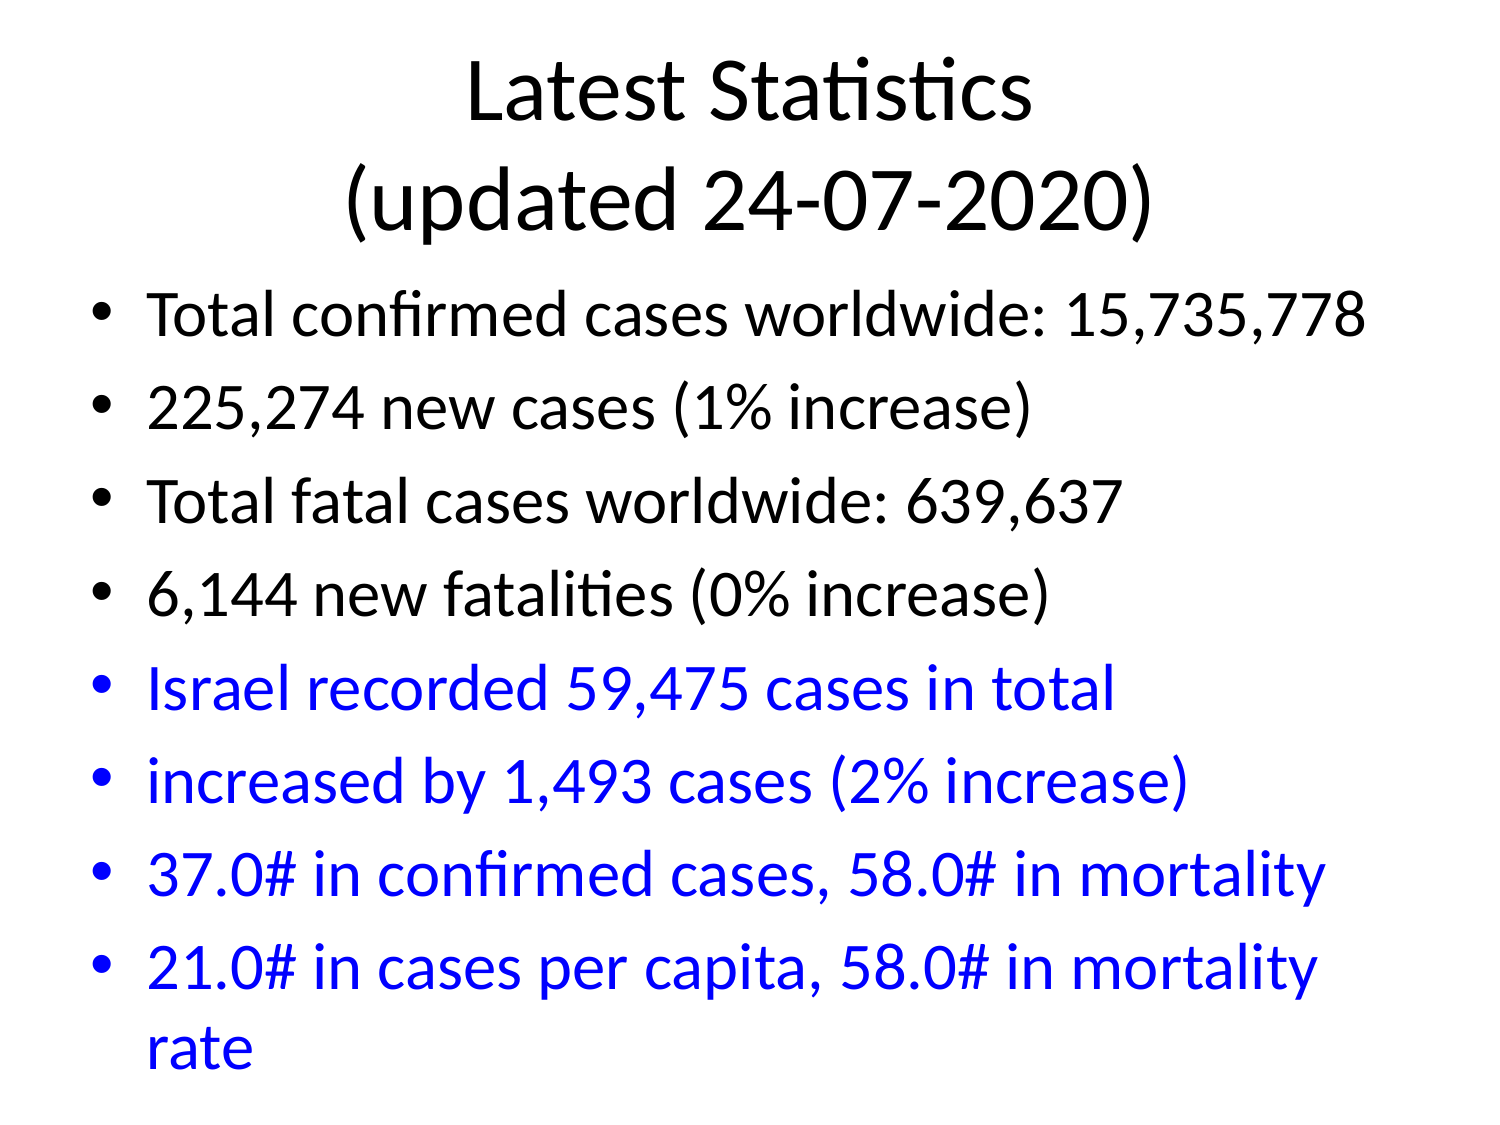

# Latest Statistics
(updated 24-07-2020)
Total confirmed cases worldwide: 15,735,778
225,274 new cases (1% increase)
Total fatal cases worldwide: 639,637
6,144 new fatalities (0% increase)
Israel recorded 59,475 cases in total
increased by 1,493 cases (2% increase)
37.0# in confirmed cases, 58.0# in mortality
21.0# in cases per capita, 58.0# in mortality rate